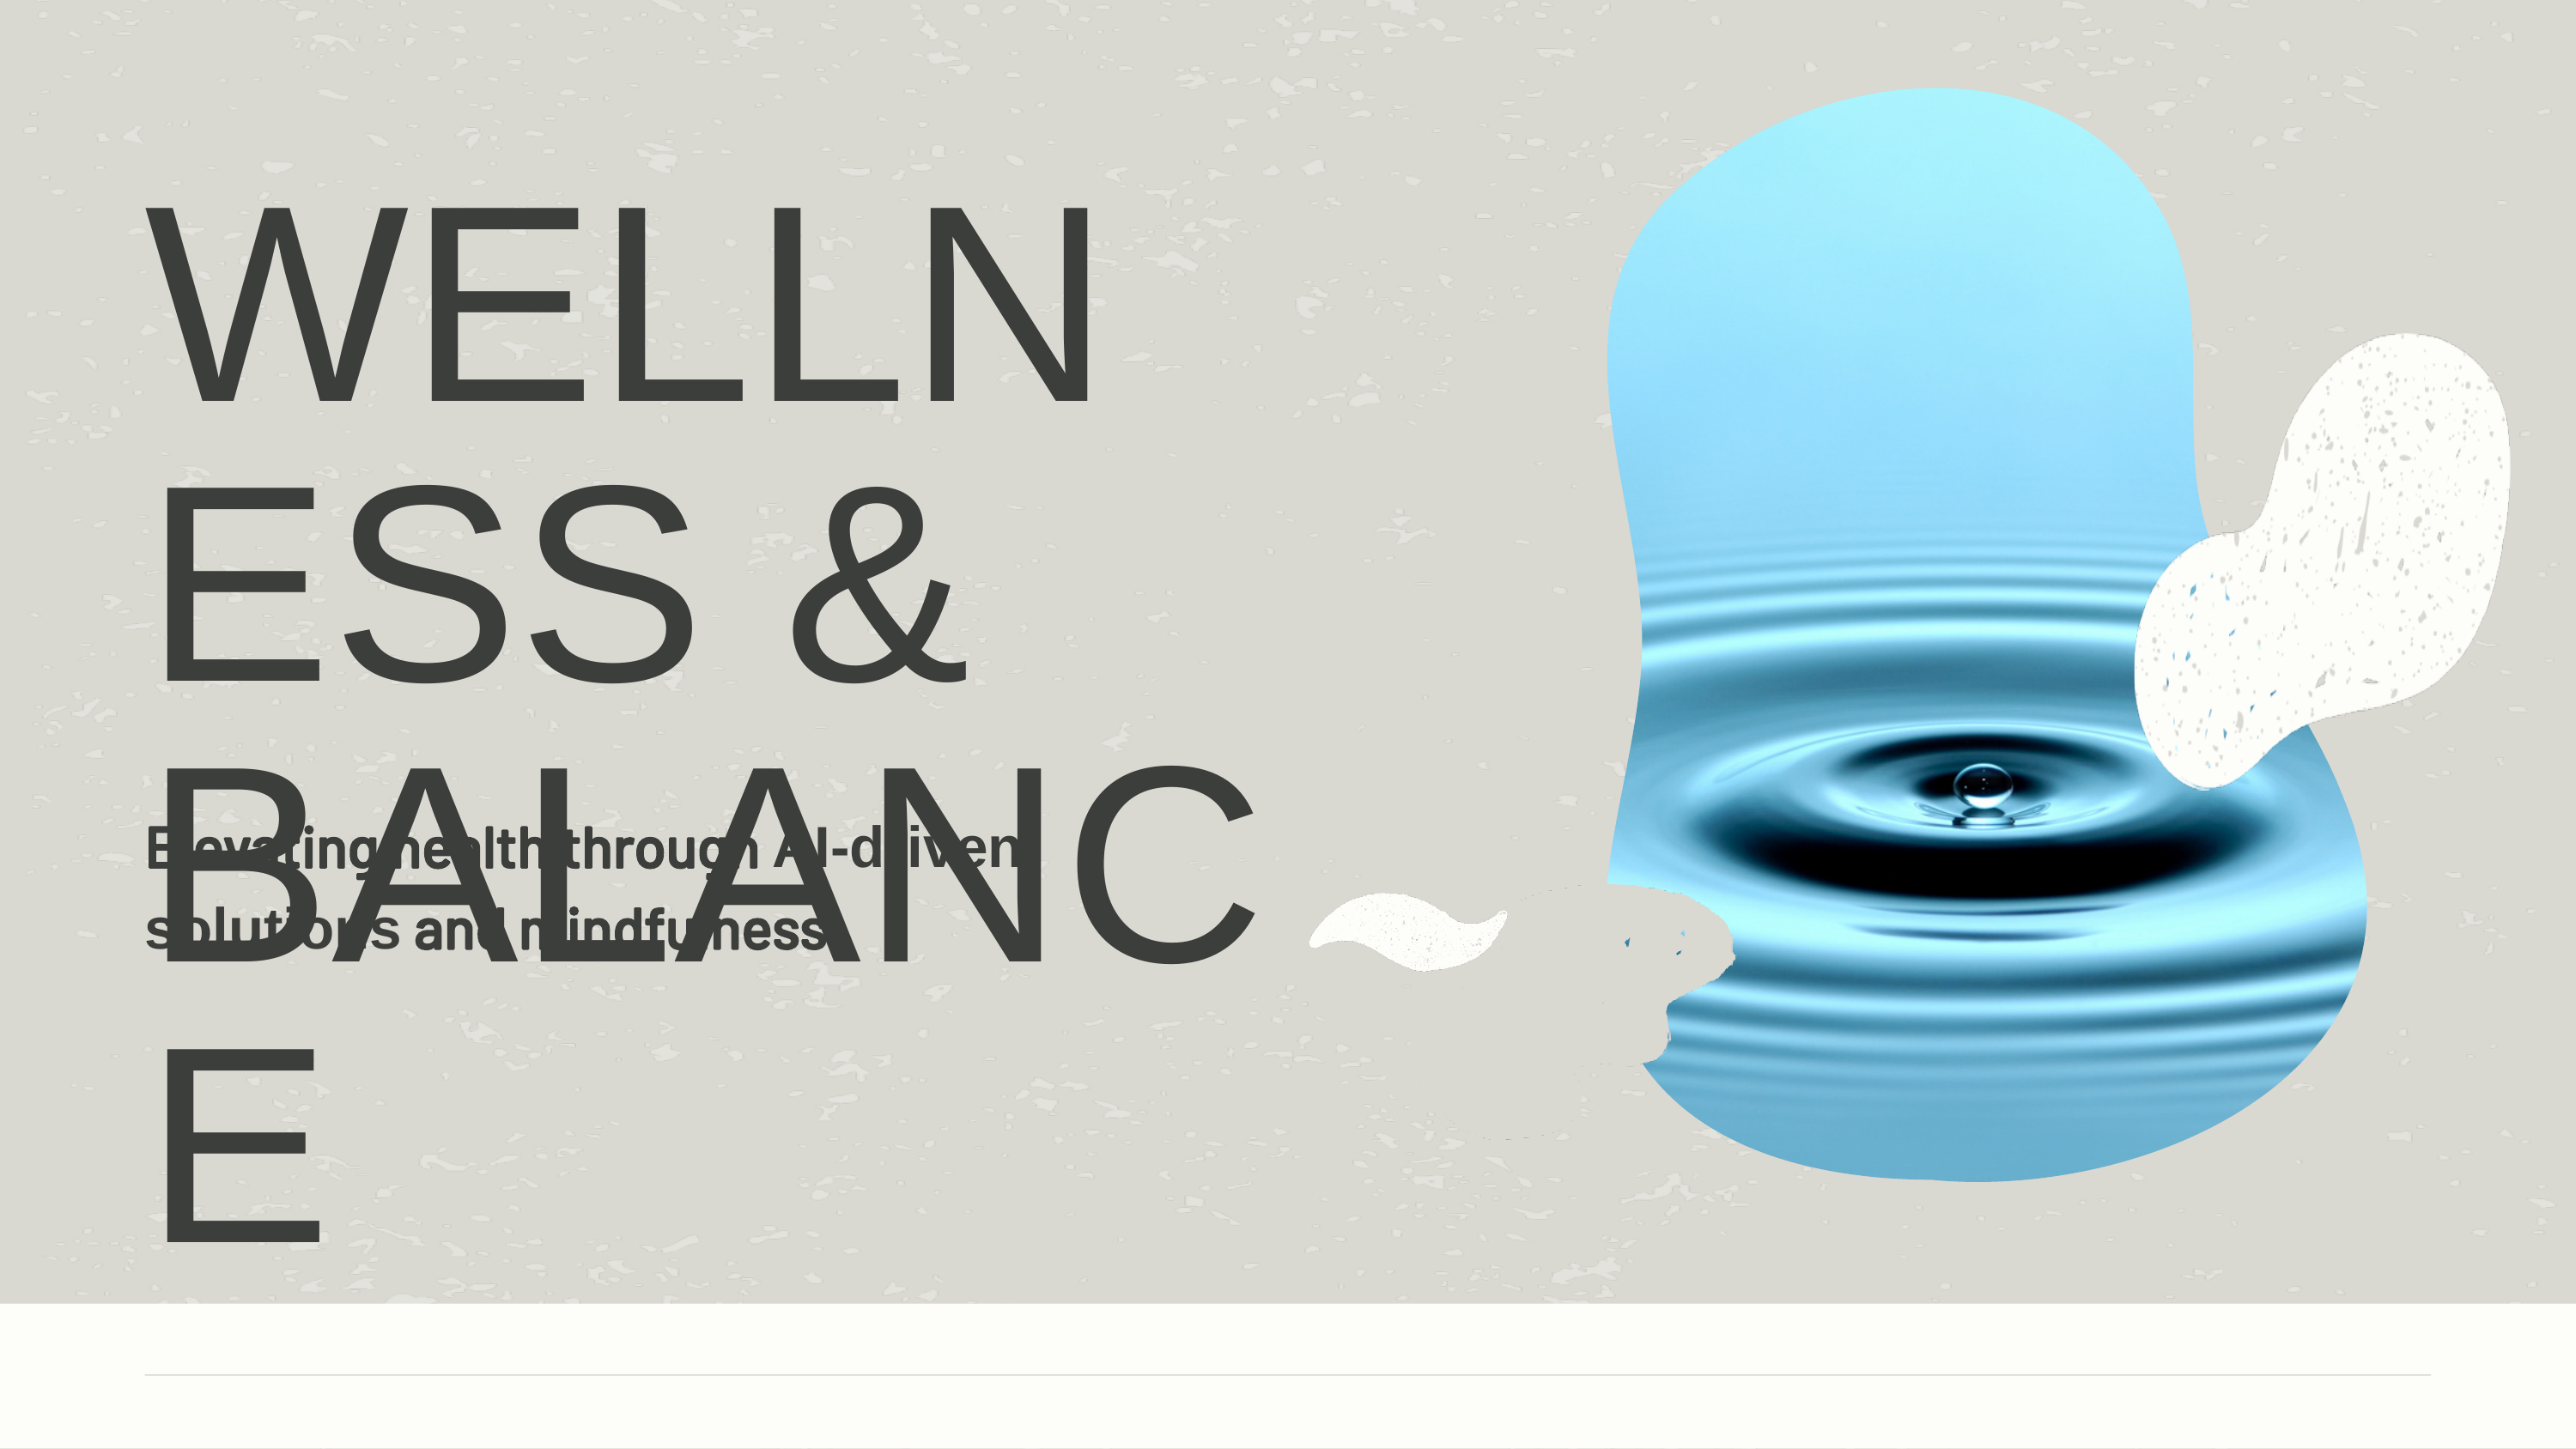

WELLNESS & BALANCE
Elevating health through AI-driven solutions and mindfulness